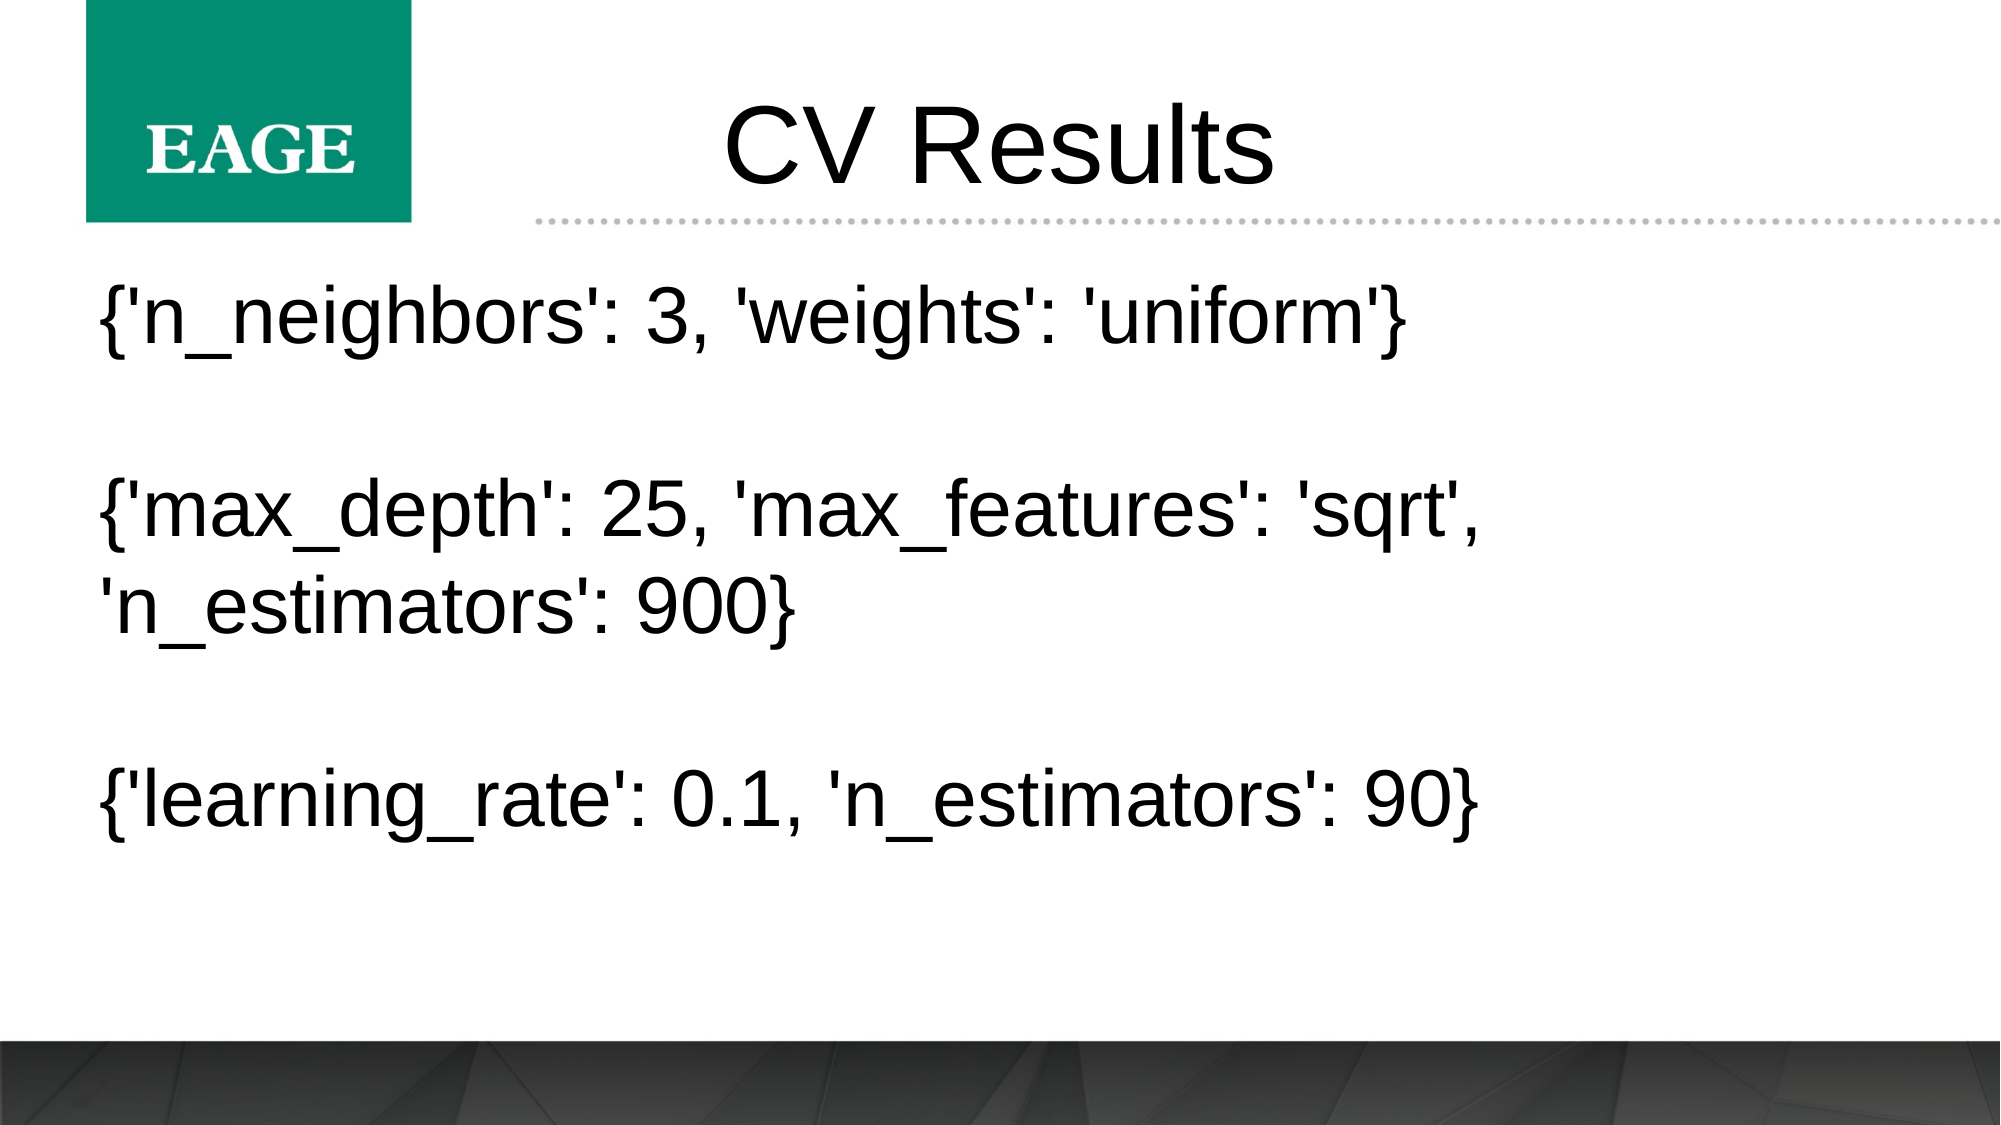

CV Results
{'n_neighbors': 3, 'weights': 'uniform'}

{'max_depth': 25, 'max_features': 'sqrt', 'n_estimators': 900}

{'learning_rate': 0.1, 'n_estimators': 90}